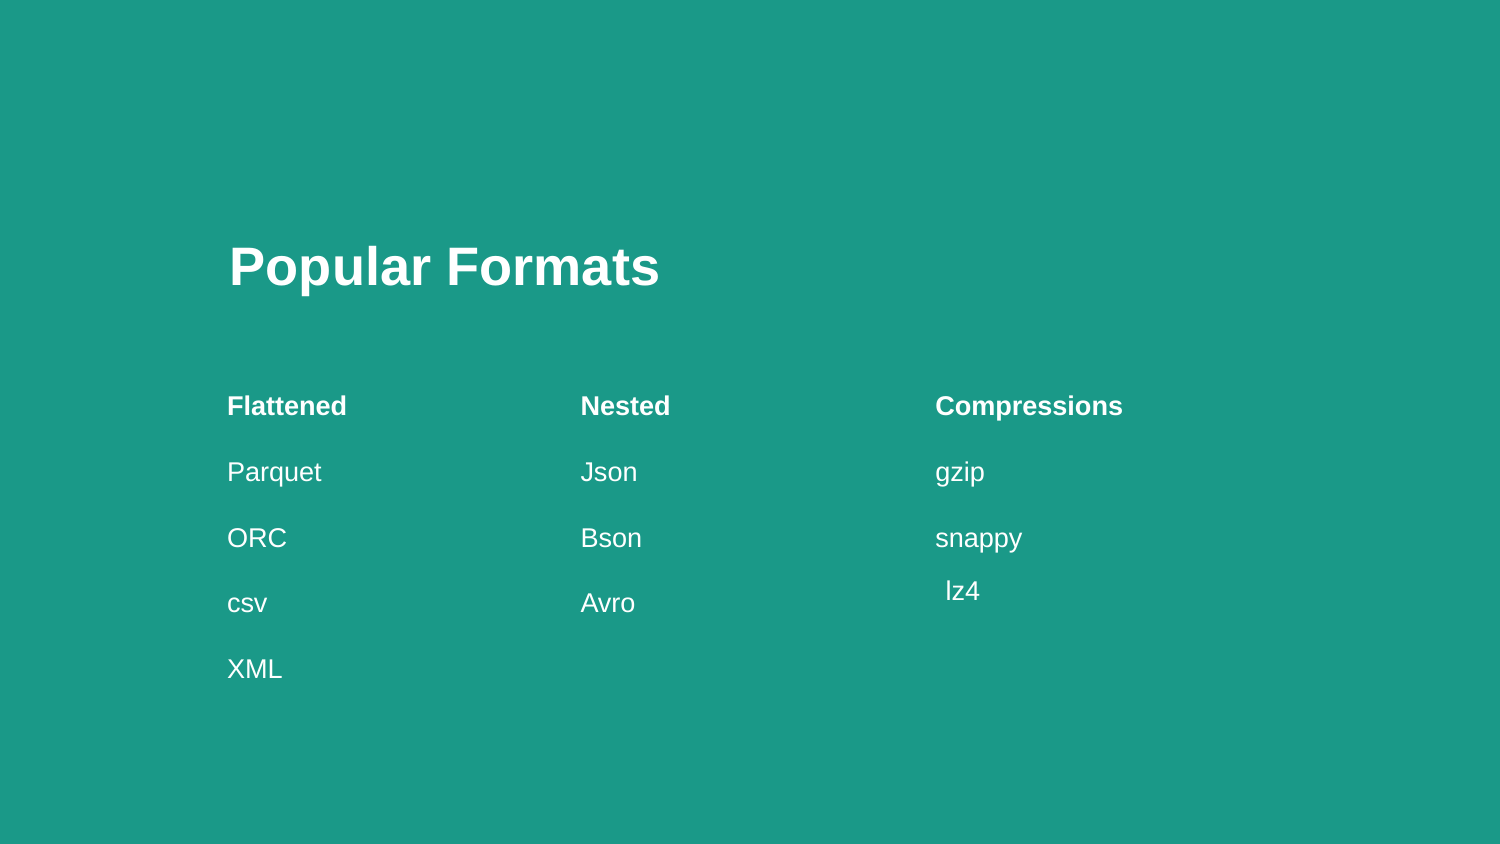

# Popular Formats
Flattened
Nested
Compressions
Parquet
Json
gzip
ORC
Bson
snappy
lz4
csv
Avro
XML